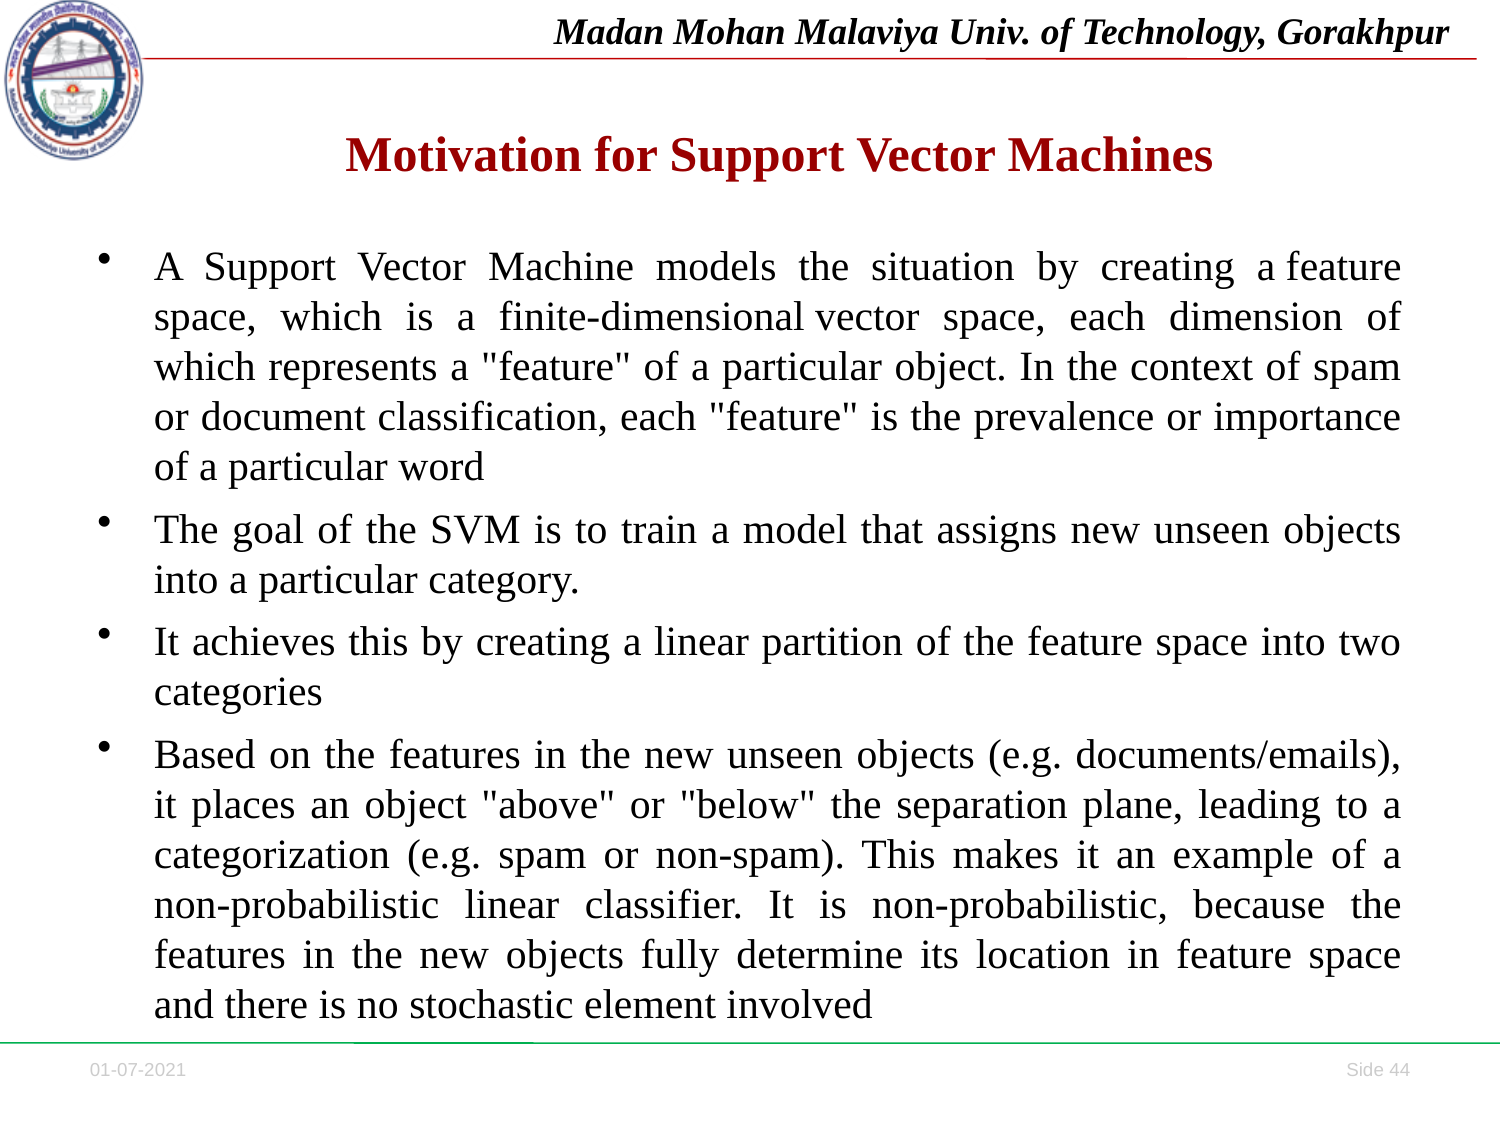

# Motivation for Support Vector Machines
A Support Vector Machine models the situation by creating a feature space, which is a finite-dimensional vector space, each dimension of which represents a "feature" of a particular object. In the context of spam or document classification, each "feature" is the prevalence or importance of a particular word
The goal of the SVM is to train a model that assigns new unseen objects into a particular category.
It achieves this by creating a linear partition of the feature space into two categories
Based on the features in the new unseen objects (e.g. documents/emails), it places an object "above" or "below" the separation plane, leading to a categorization (e.g. spam or non-spam). This makes it an example of a non-probabilistic linear classifier. It is non-probabilistic, because the features in the new objects fully determine its location in feature space and there is no stochastic element involved